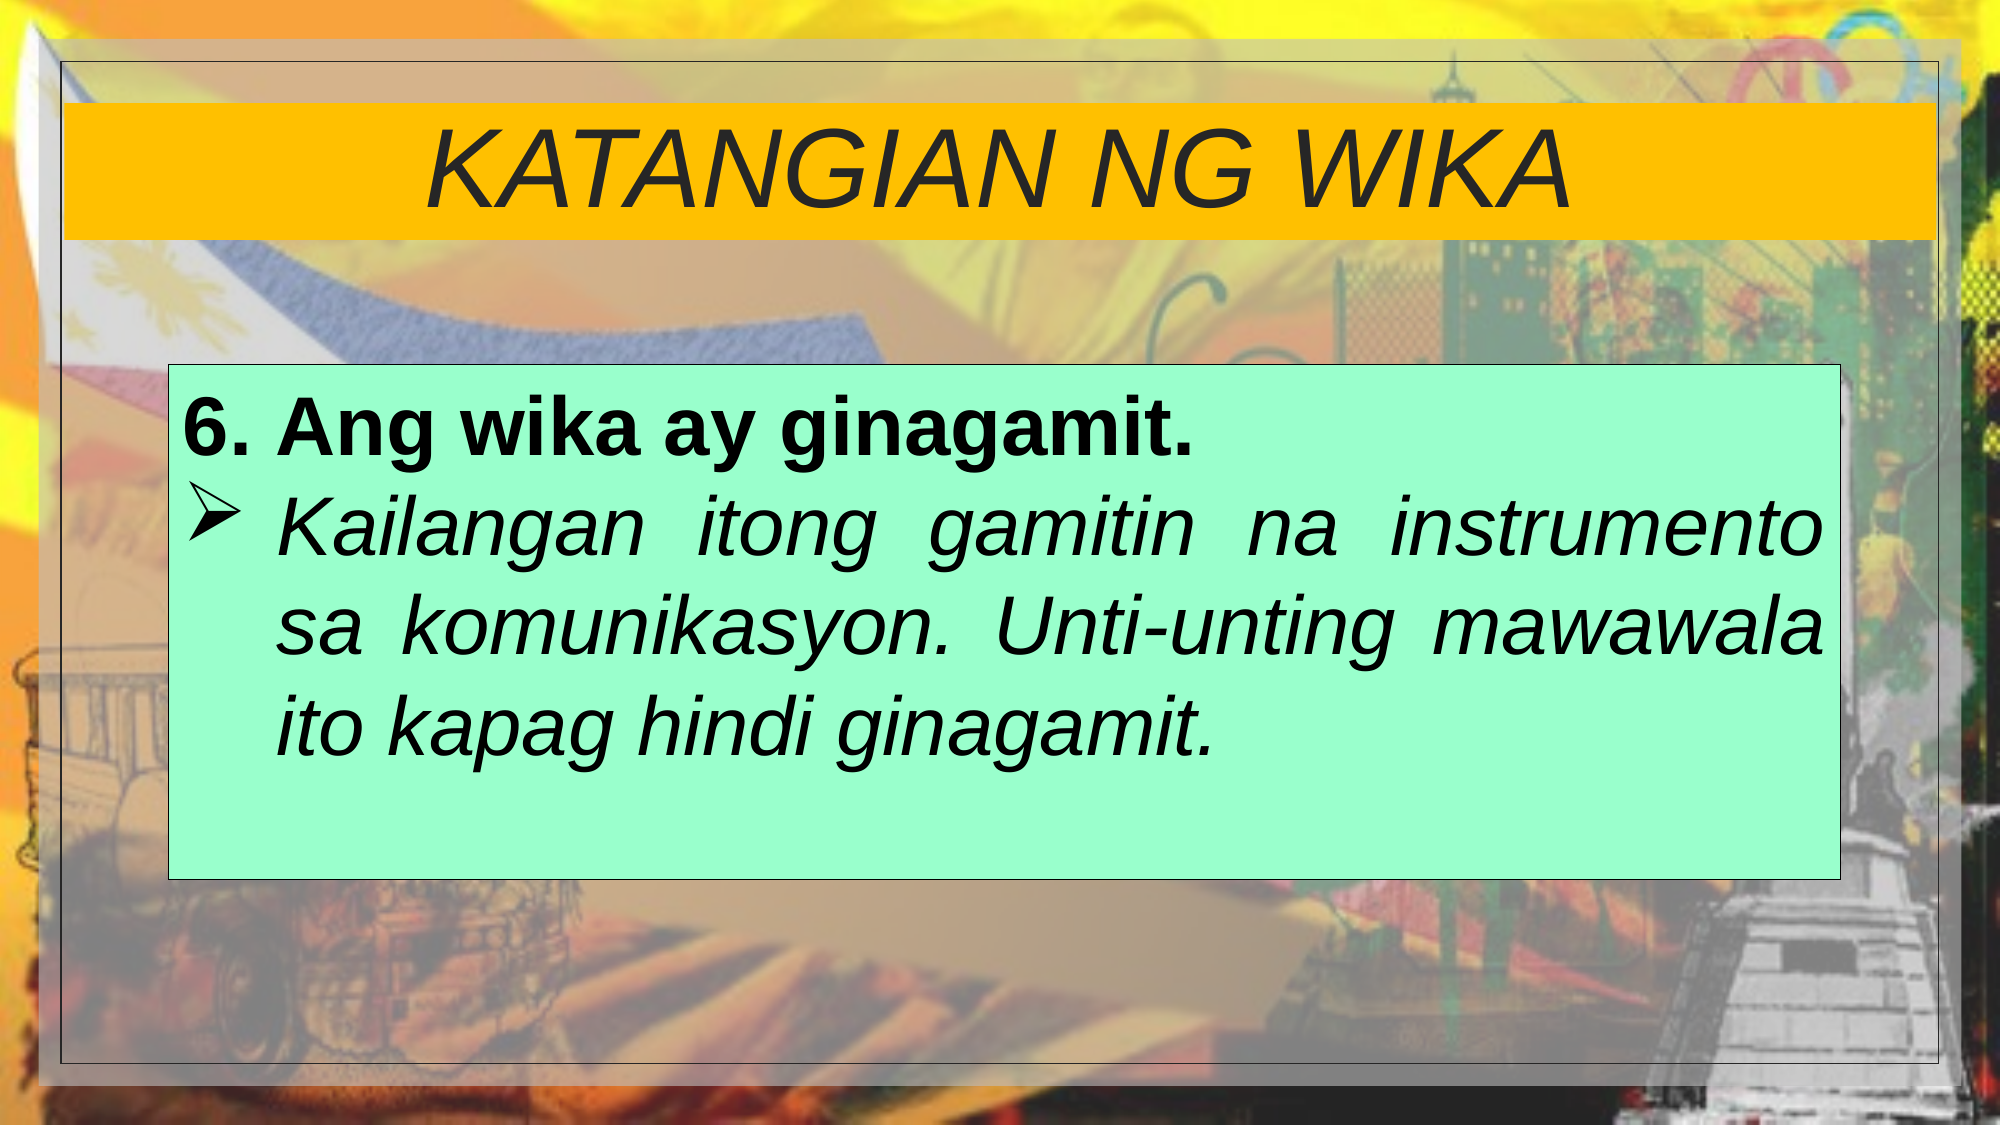

# KATANGIAN NG WIKA
6. Ang wika ay ginagamit.
Kailangan itong gamitin na instrumento sa komunikasyon. Unti-unting mawawala ito kapag hindi ginagamit.